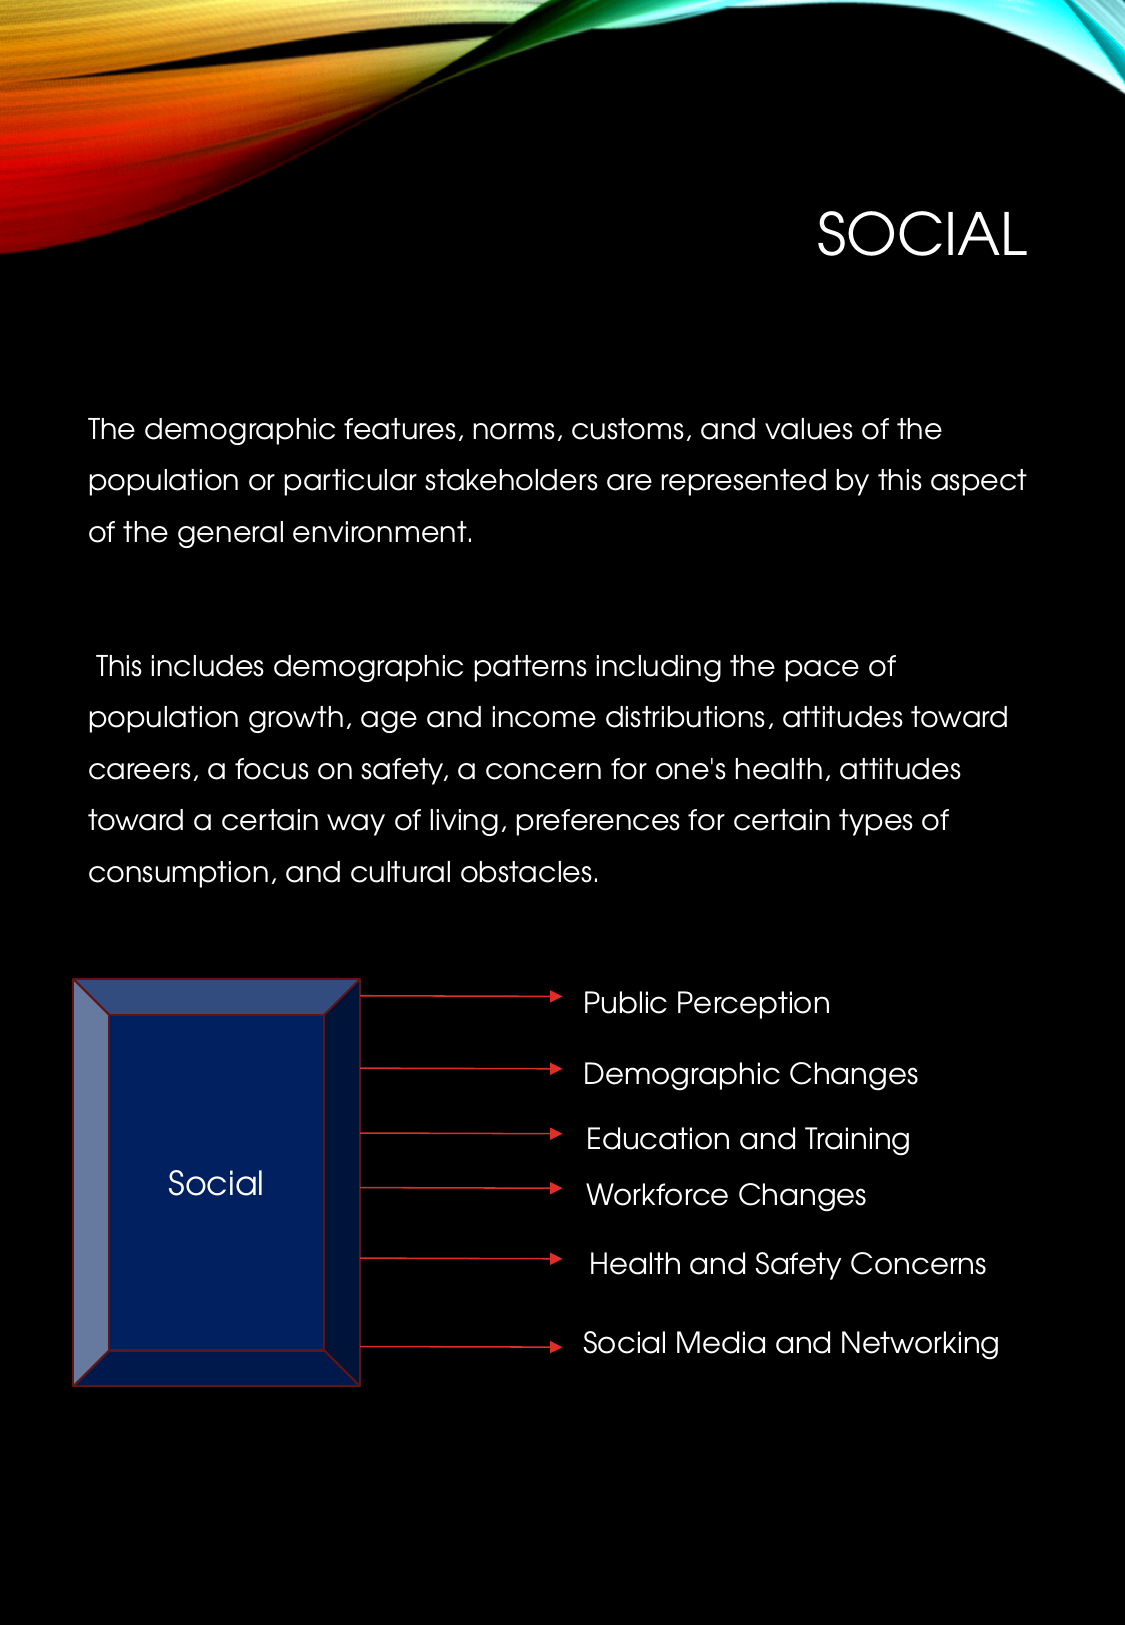

# SOCIAL
The demographic features, norms, customs, and values of the population or particular stakeholders are represented by this aspect of the general environment.

 This includes demographic patterns including the pace of population growth, age and income distributions, attitudes toward careers, a focus on safety, a concern for one's health, attitudes toward a certain way of living, preferences for certain types of consumption, and cultural obstacles.

Public Perception
Social
Demographic Changes
Education and Training
Workforce Changes
Health and Safety Concerns
Social Media and Networking